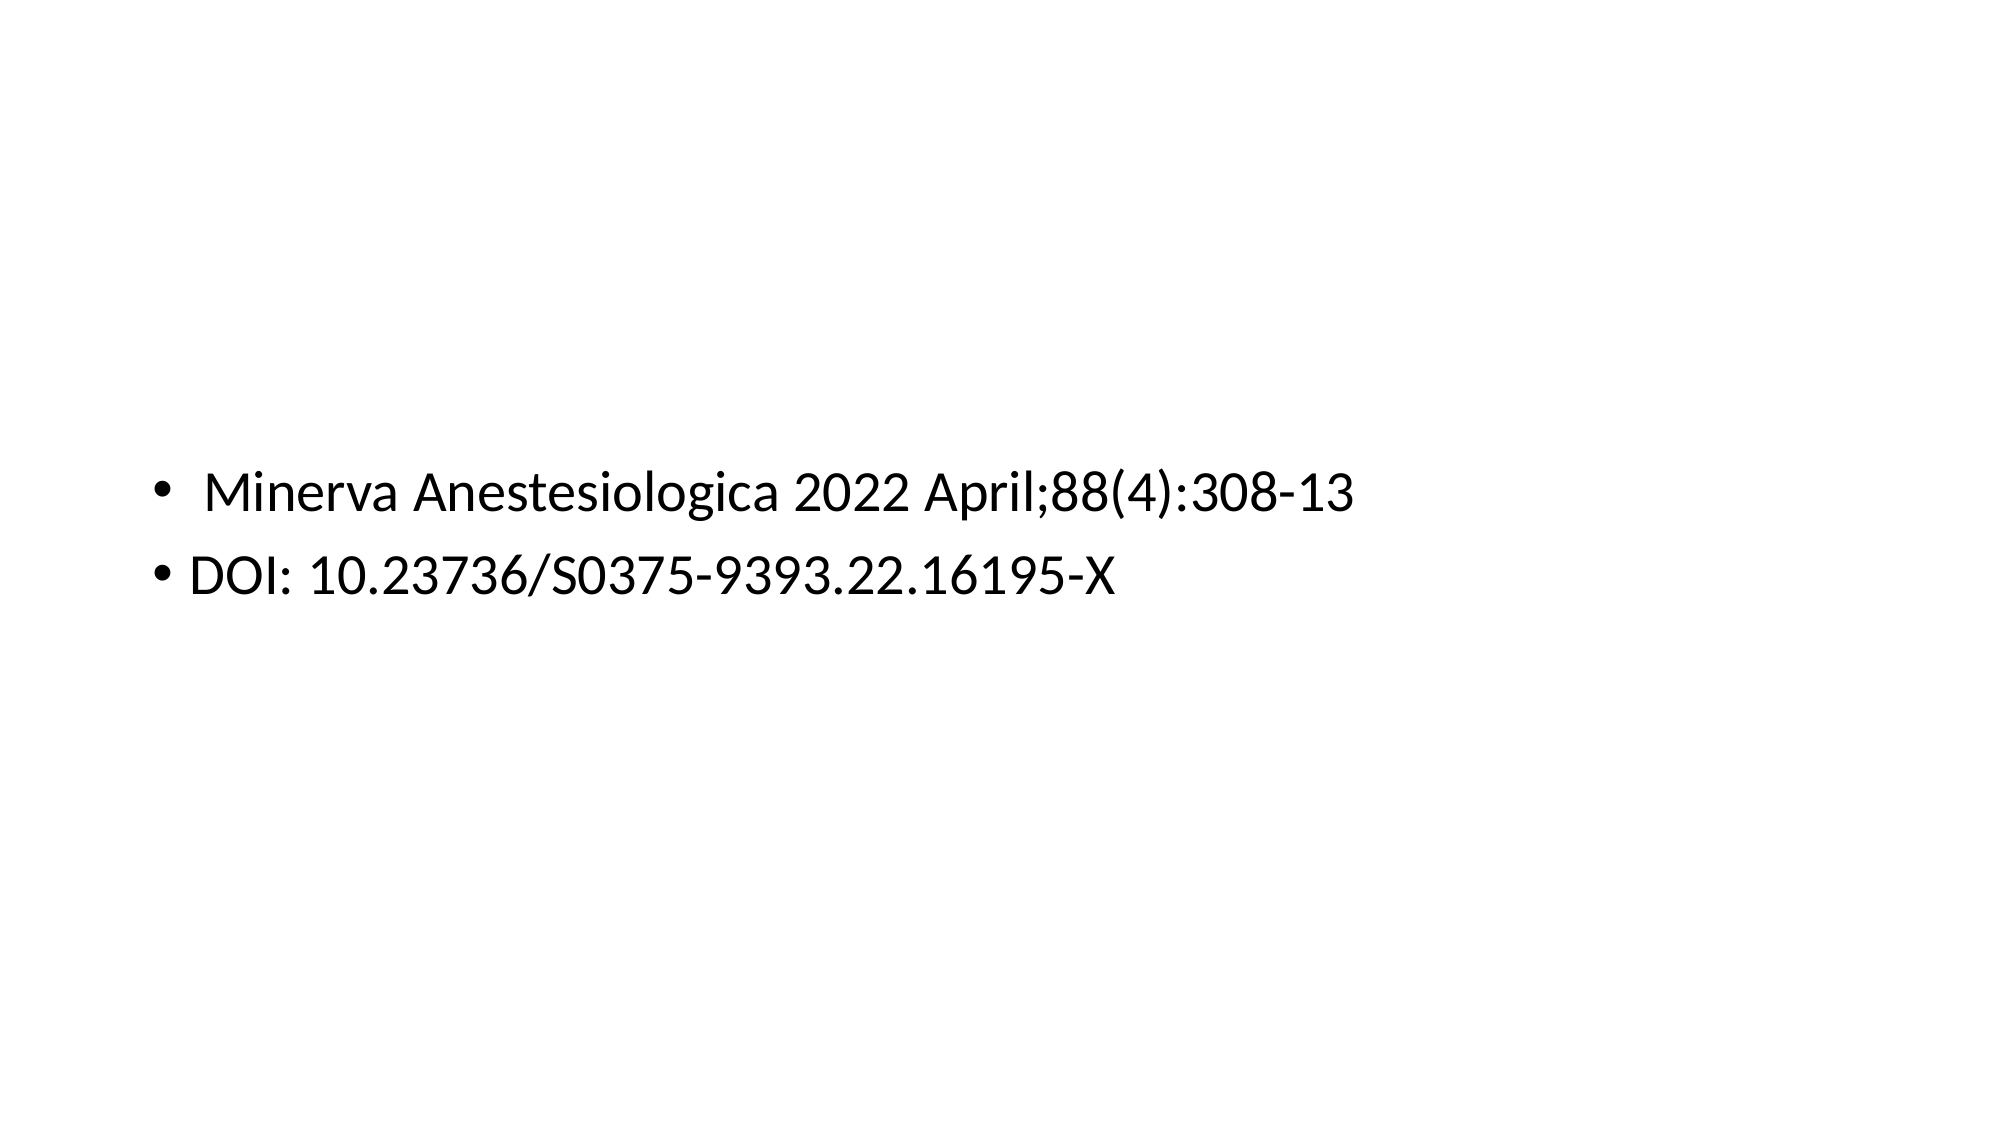

#

 Minerva Anestesiologica 2022 April;88(4):308-13
DOI: 10.23736/S0375-9393.22.16195-X